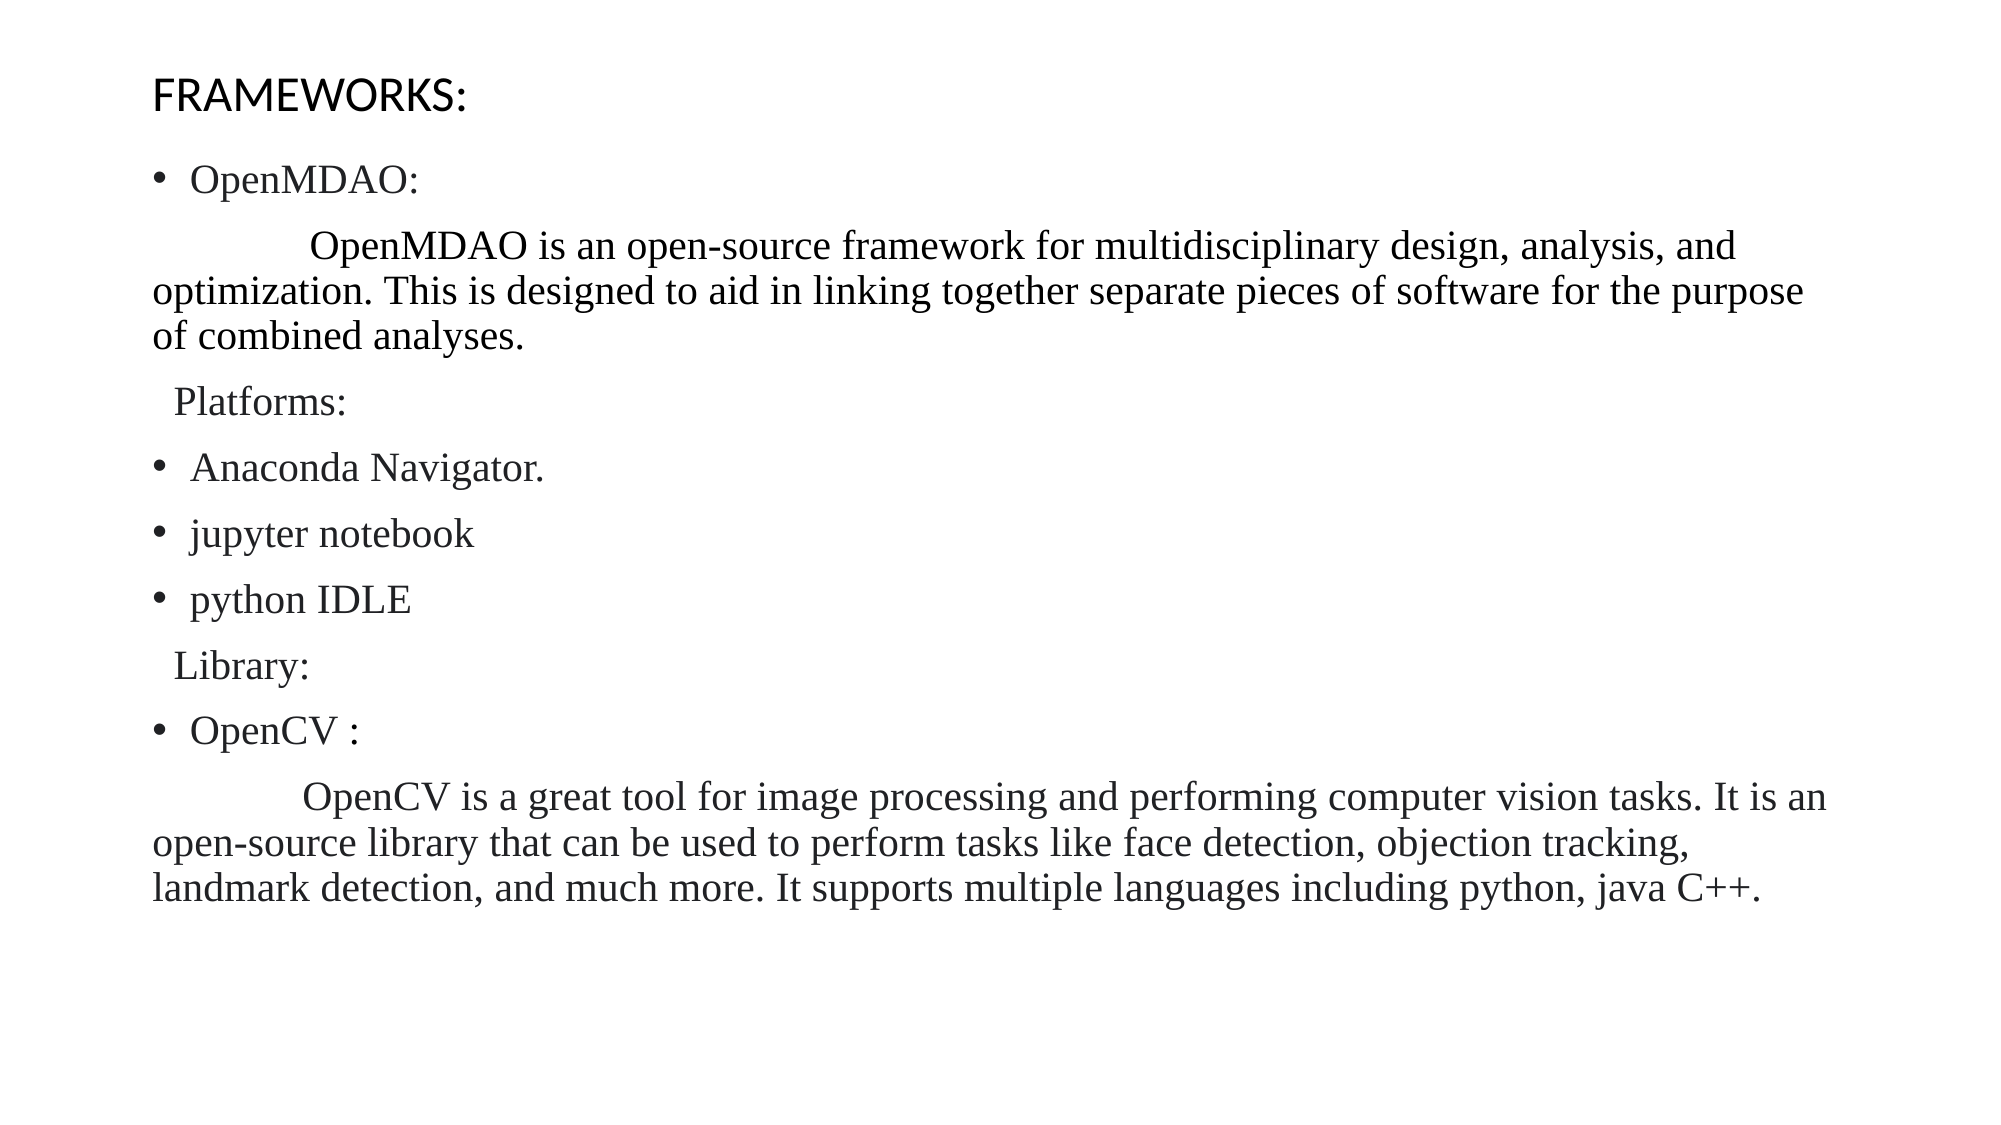

# FRAMEWORKS:
OpenMDAO:
	 OpenMDAO is an open-source framework for multidisciplinary design, analysis, and optimization. This is designed to aid in linking together separate pieces of software for the purpose of combined analyses.
  Platforms:
Anaconda Navigator.
jupyter notebook
python IDLE
  Library:
OpenCV :
	OpenCV is a great tool for image processing and performing computer vision tasks. It is an open-source library that can be used to perform tasks like face detection, objection tracking, landmark detection, and much more. It supports multiple languages including python, java C++.